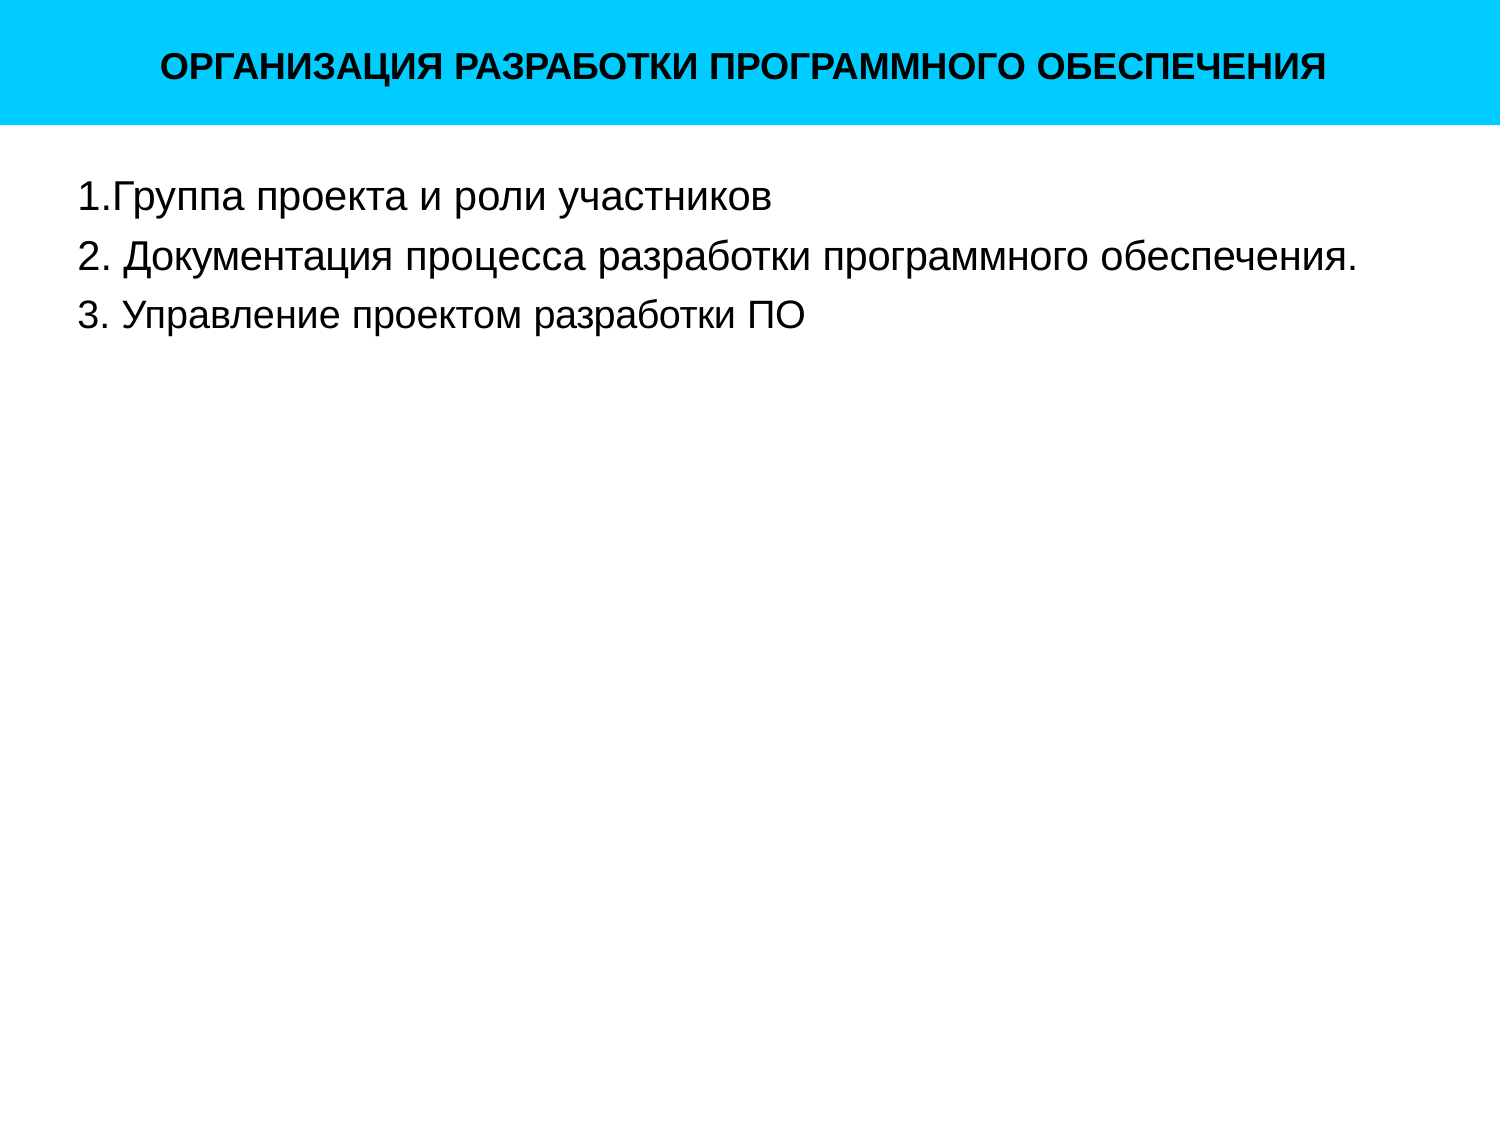

ОРГАНИЗАЦИЯ РАЗРАБОТКИ ПРОГРАММНОГО ОБЕСПЕЧЕНИЯ
# 1.Группа проекта и роли участников
Документация процесса разработки программного обеспечения.
Управление проектом разработки ПО